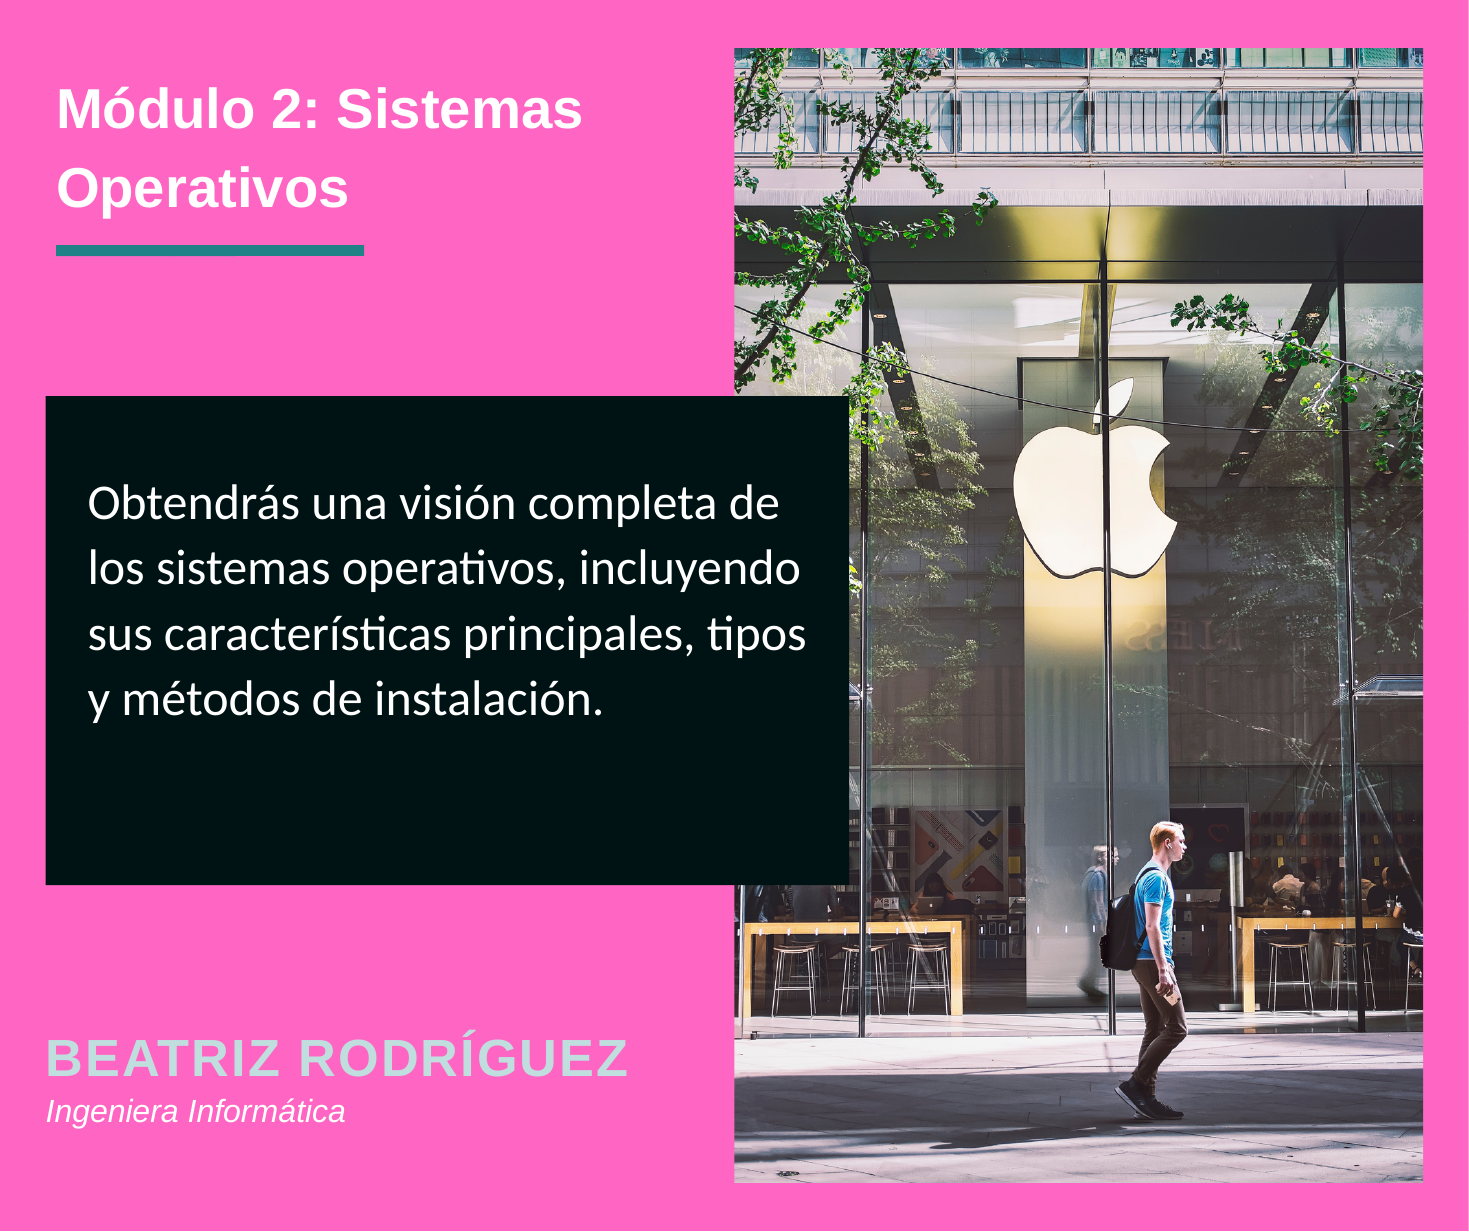

Módulo 2: Sistemas Operativos

Obtendrás una visión completa de los sistemas operativos, incluyendo sus características principales, tipos y métodos de instalación.
BEATRIZ RODRÍGUEZ
Ingeniera Informática